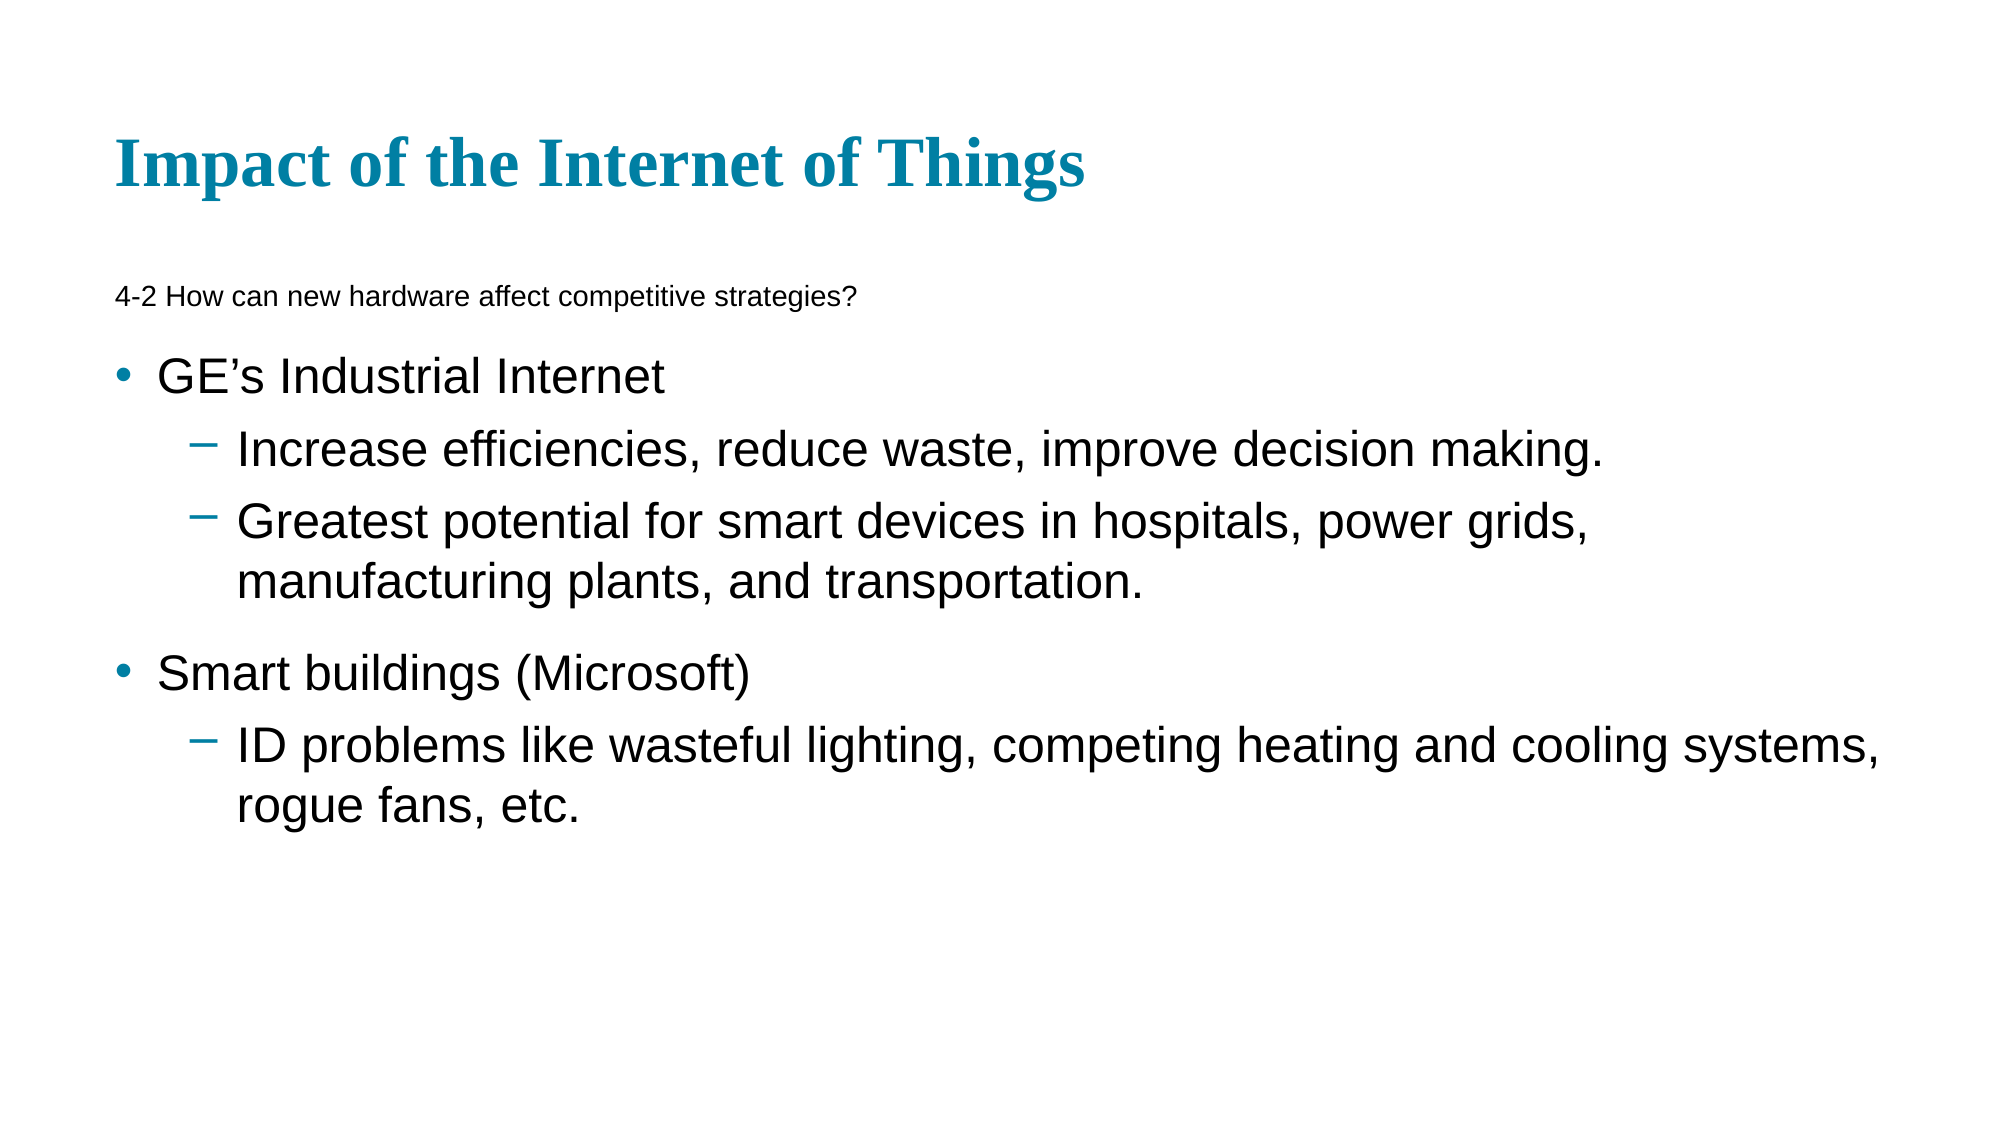

# Impact of the Internet of Things
4-2 How can new hardware affect competitive strategies?
G E’s Industrial Internet
Increase efficiencies, reduce waste, improve decision making.
Greatest potential for smart devices in hospitals, power grids, manufacturing plants, and transportation.
Smart buildings (Microsoft)
I D problems like wasteful lighting, competing heating and cooling systems, rogue fans, etc.